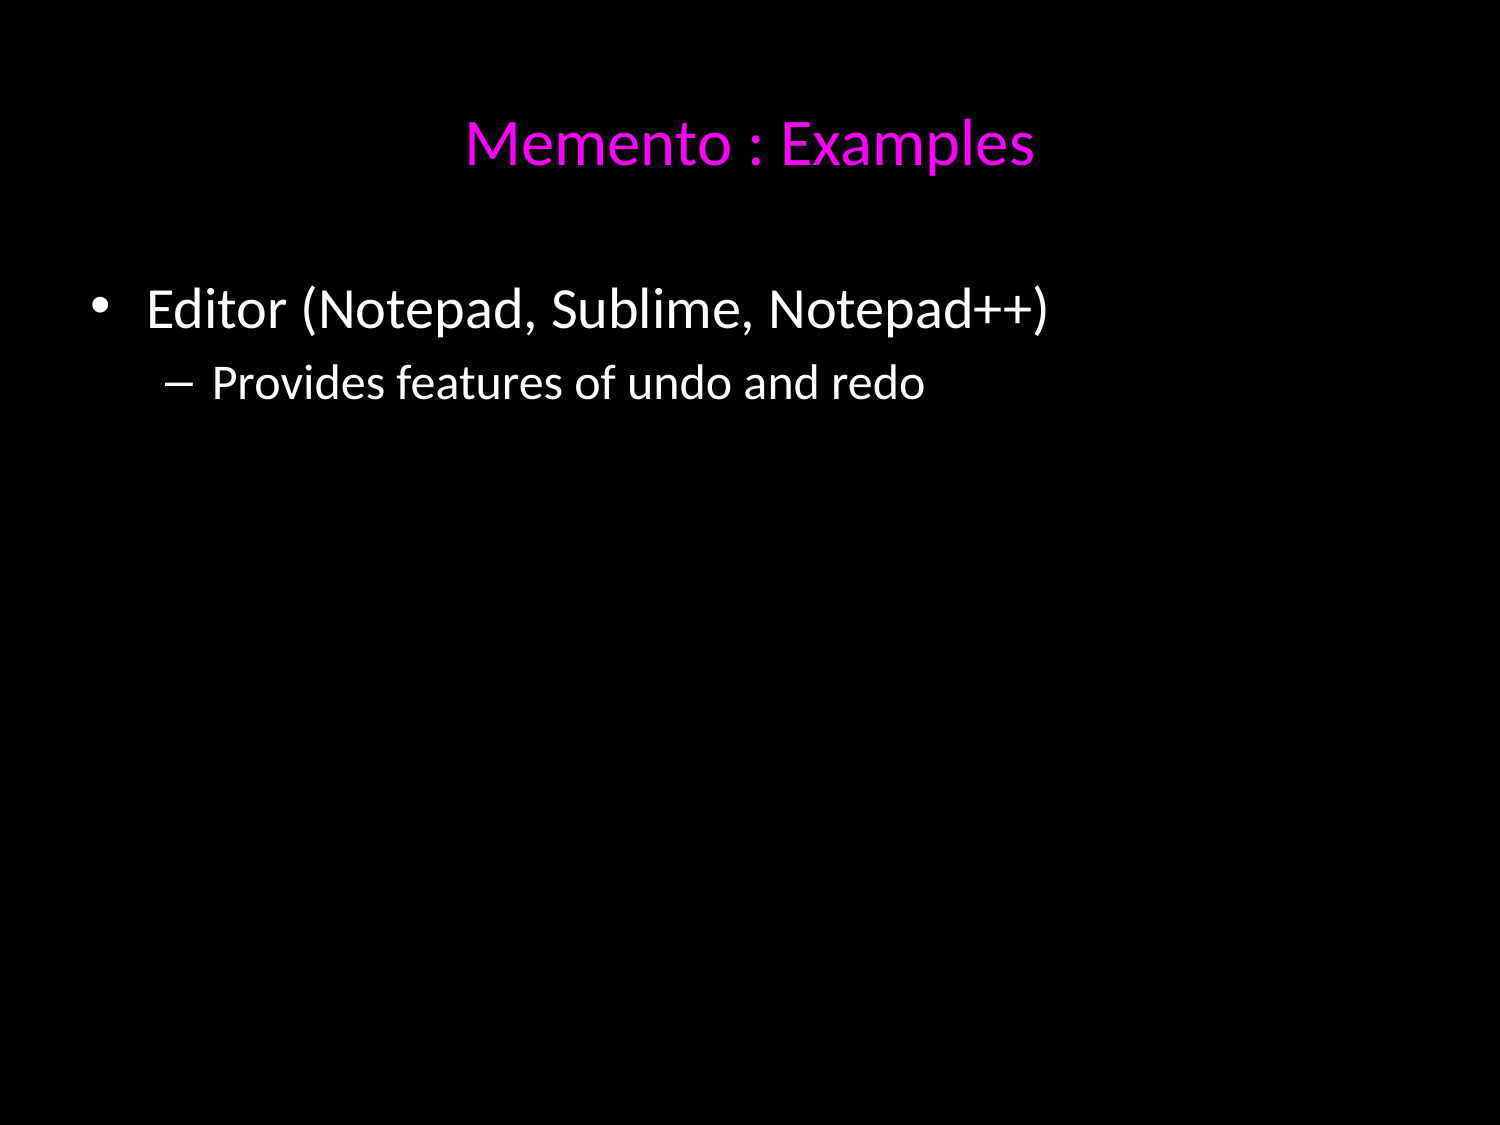

# Memento : Examples
Editor (Notepad, Sublime, Notepad++)
Provides features of undo and redo